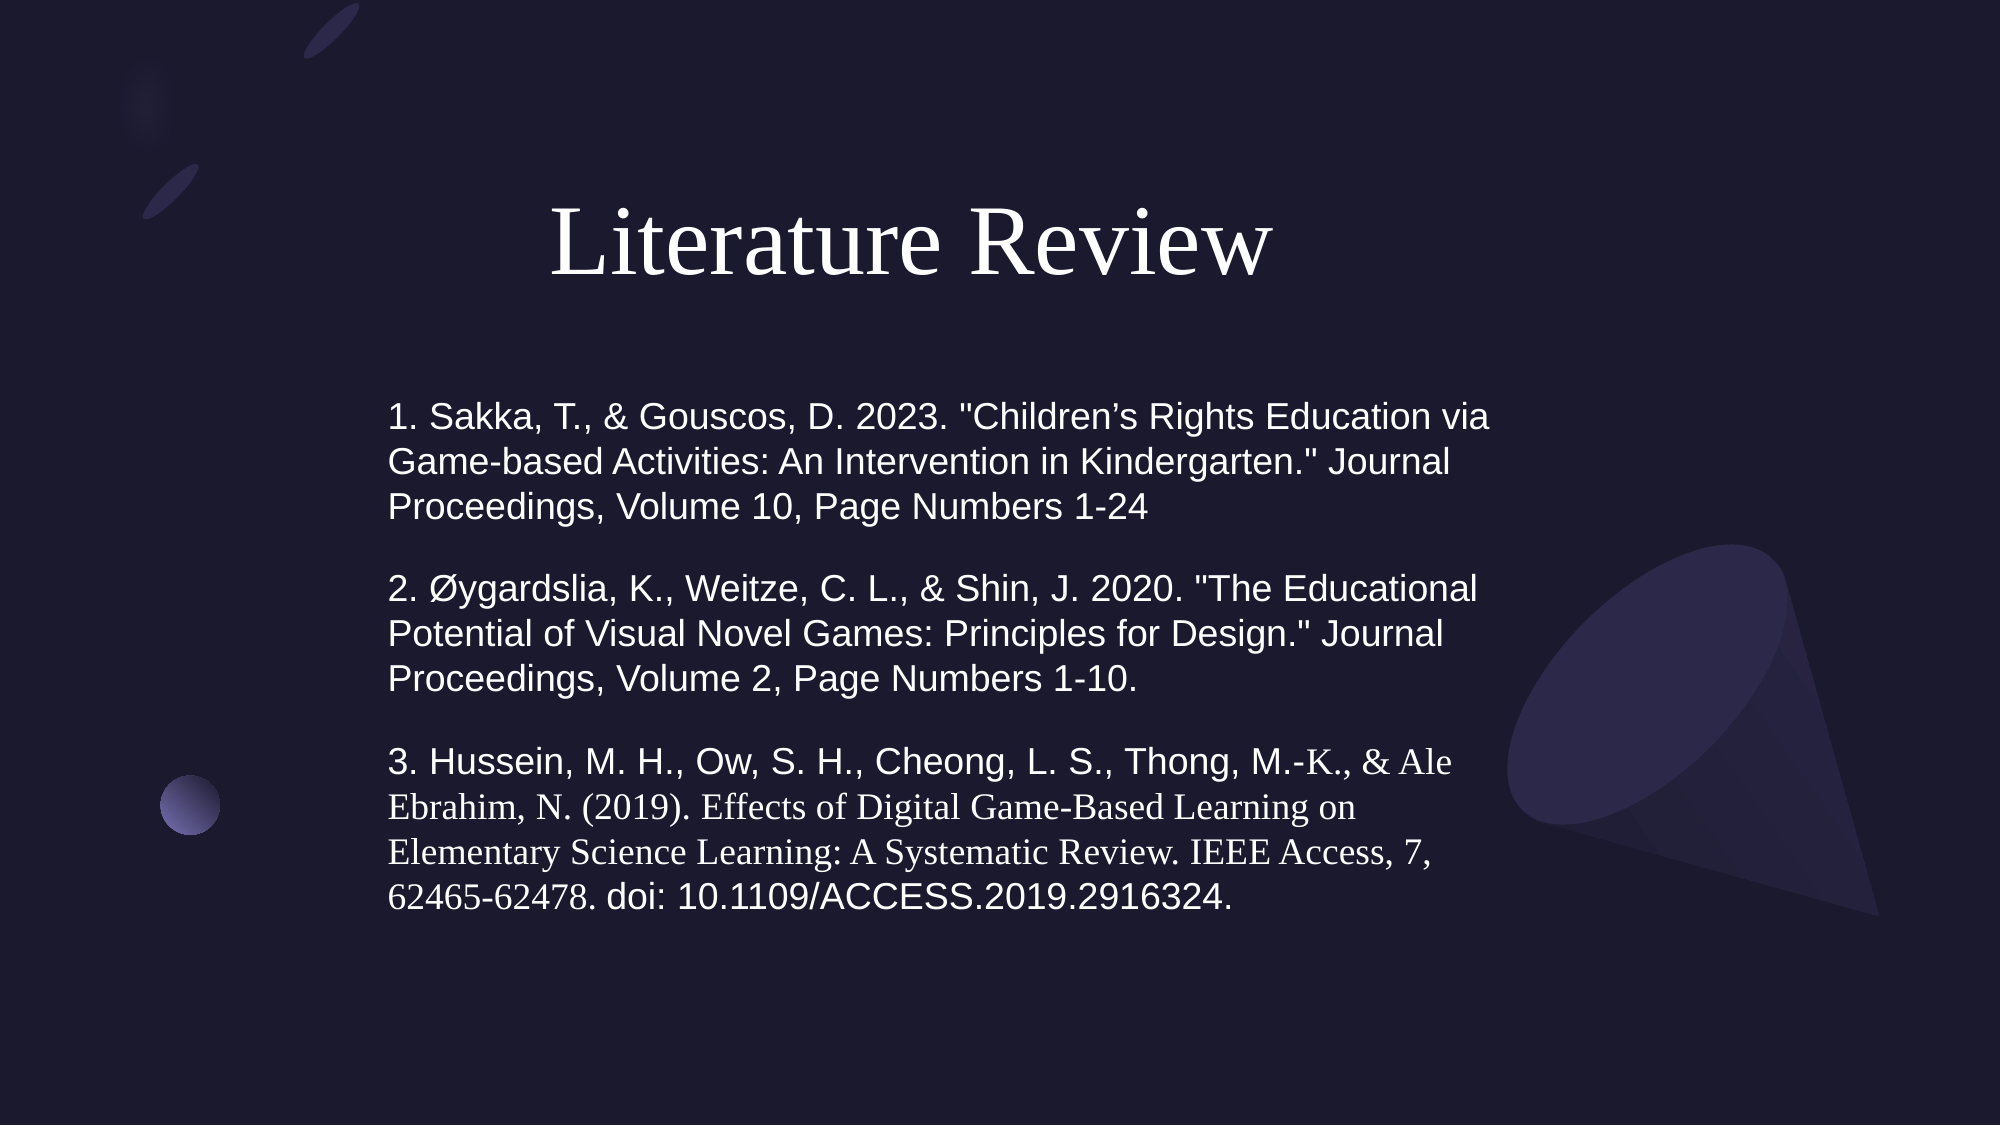

# Literature Review
1. Sakka, T., & Gouscos, D. 2023. "Children’s Rights Education via Game-based Activities: An Intervention in Kindergarten." Journal Proceedings, Volume 10, Page Numbers 1-24
2. Øygardslia, K., Weitze, C. L., & Shin, J. 2020. "The Educational Potential of Visual Novel Games: Principles for Design." Journal Proceedings, Volume 2, Page Numbers 1-10.
3. Hussein, M. H., Ow, S. H., Cheong, L. S., Thong, M.-K., & Ale Ebrahim, N. (2019). Effects of Digital Game-Based Learning on Elementary Science Learning: A Systematic Review. IEEE Access, 7, 62465-62478. doi: 10.1109/ACCESS.2019.2916324.